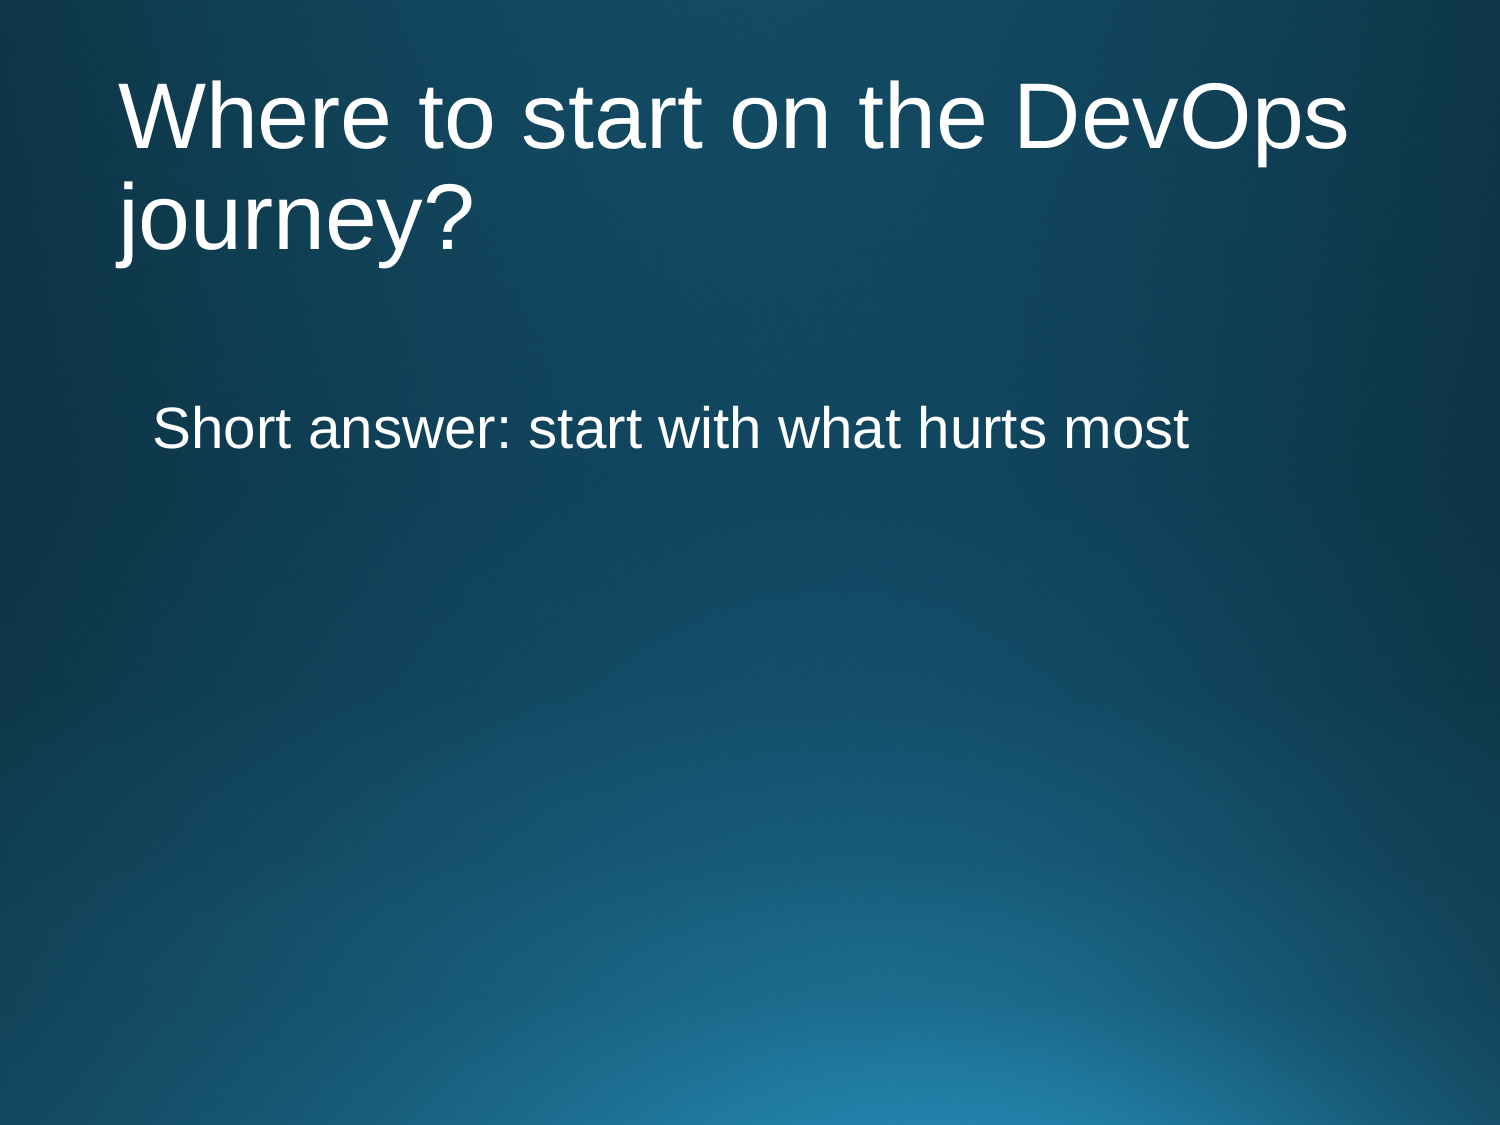

# Where to start on the DevOps journey?

Short answer: start with what hurts most